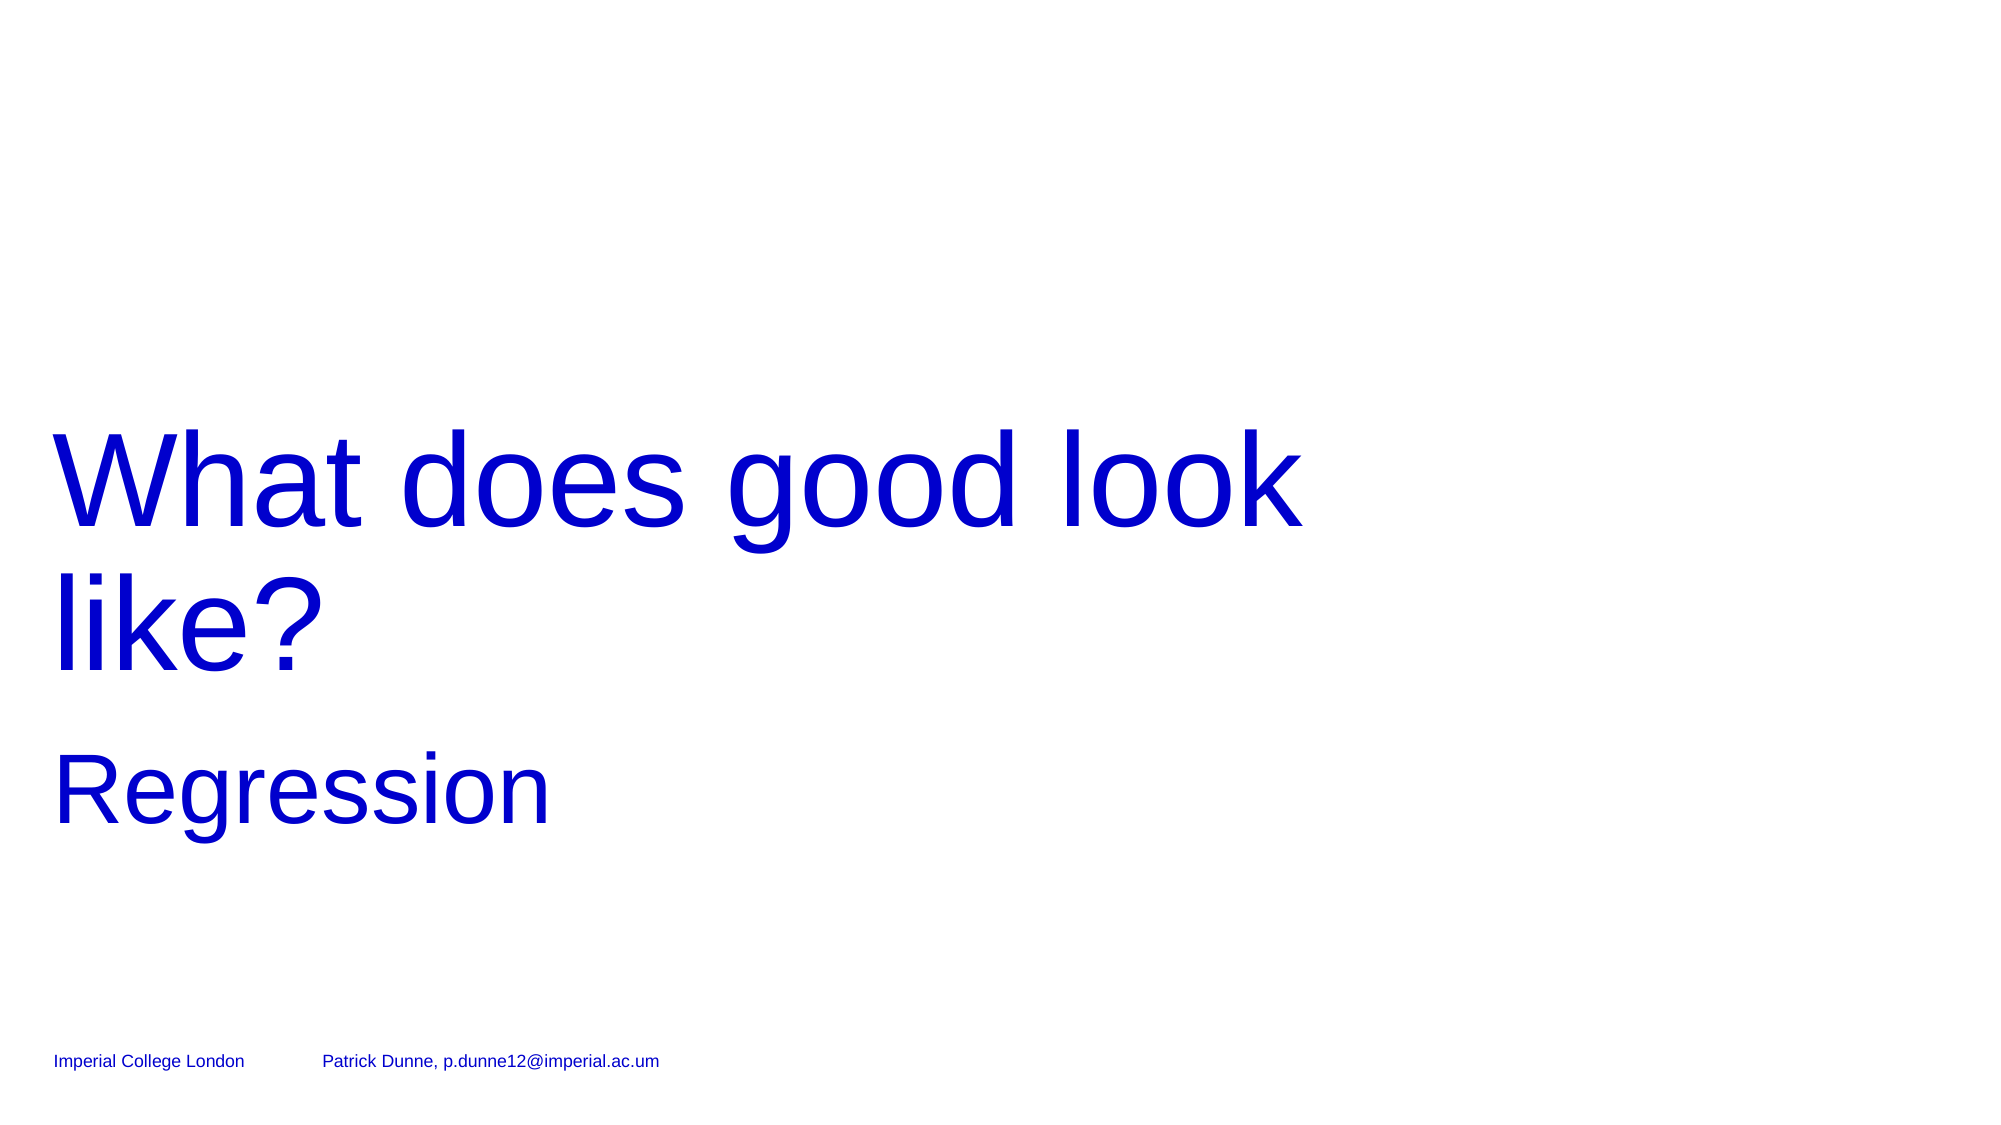

# What does good look like?
Regression
Patrick Dunne, p.dunne12@imperial.ac.um